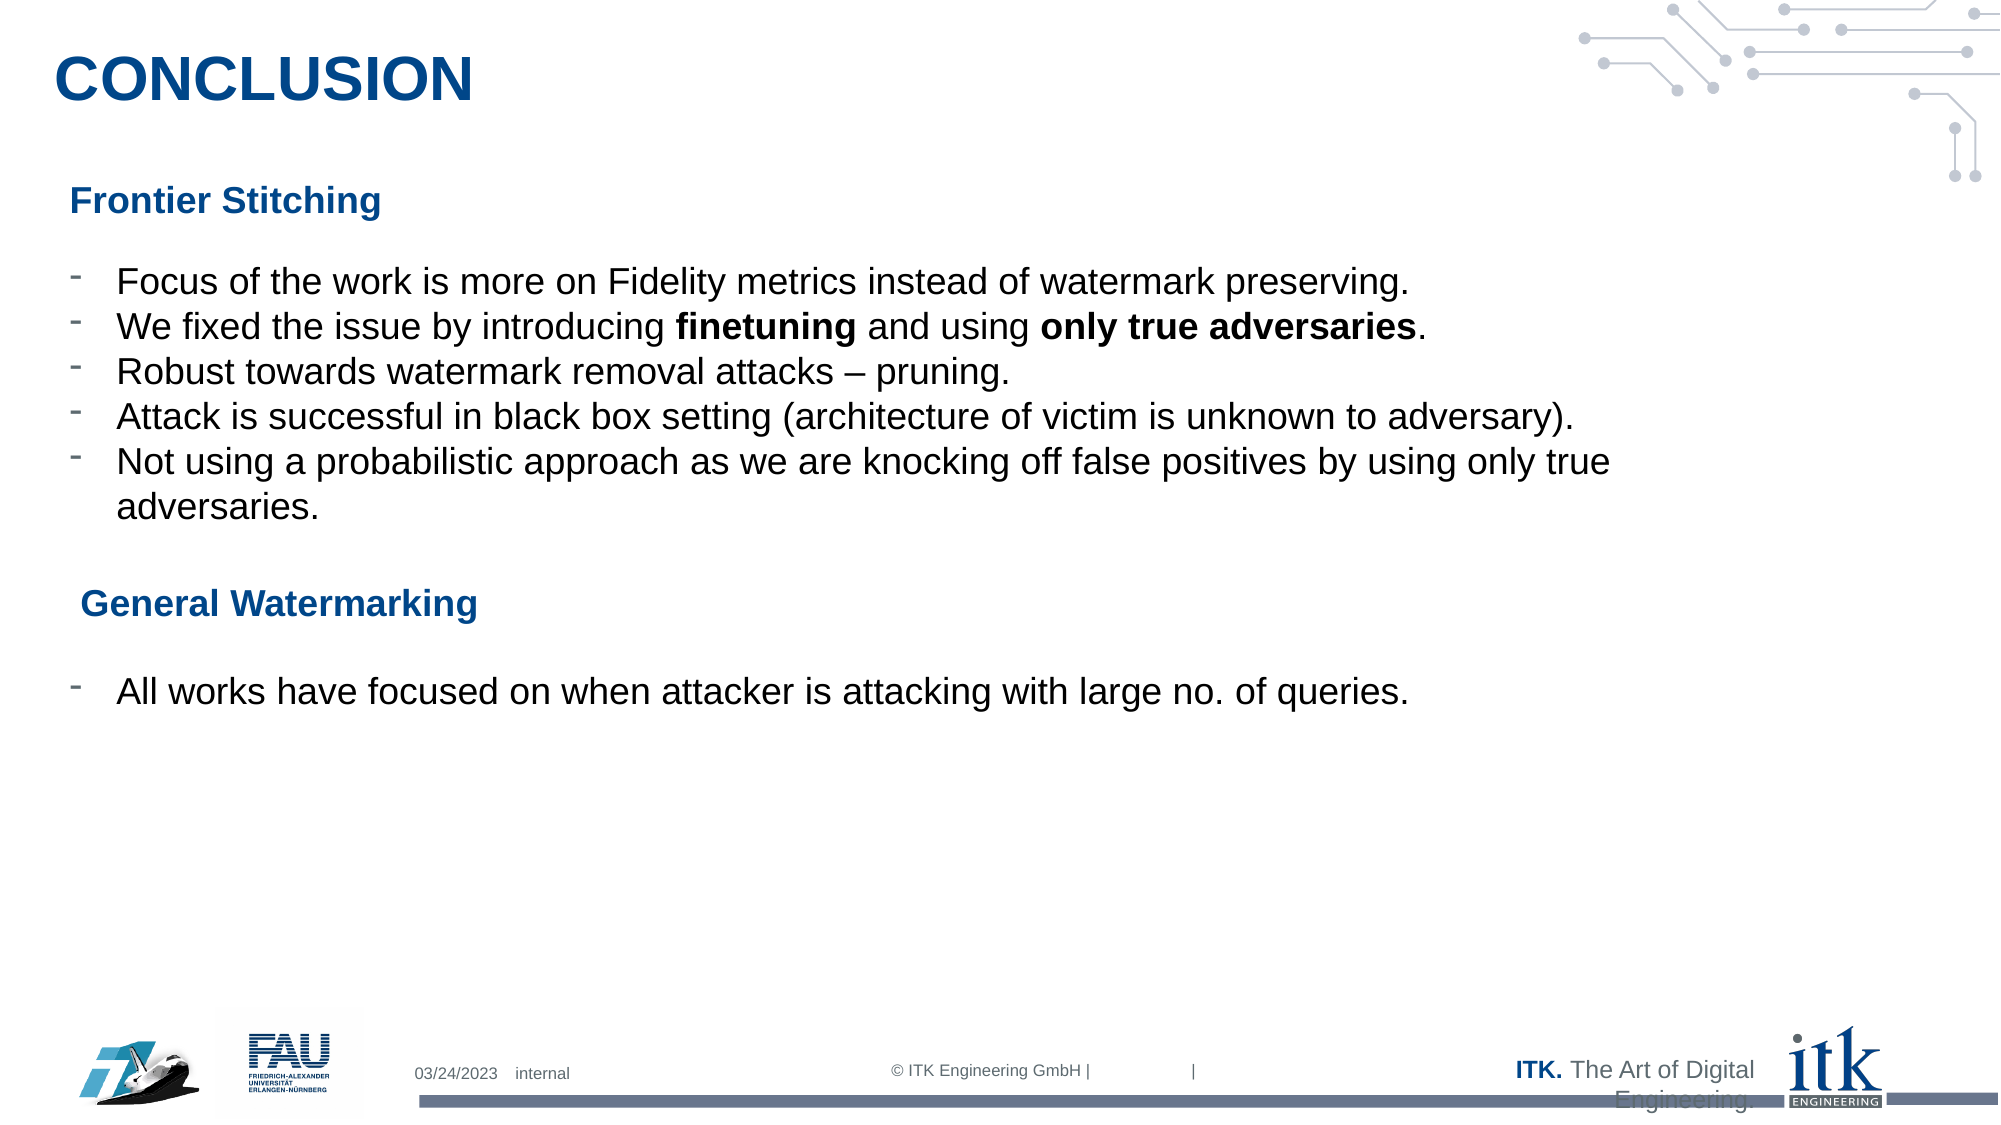

# Conclusion
Frontier Stitching
Focus of the work is more on Fidelity metrics instead of watermark preserving.
We fixed the issue by introducing finetuning and using only true adversaries.
Robust towards watermark removal attacks – pruning.
Attack is successful in black box setting (architecture of victim is unknown to adversary).
Not using a probabilistic approach as we are knocking off false positives by using only true adversaries.
General Watermarking
All works have focused on when attacker is attacking with large no. of queries.
03/24/2023
internal